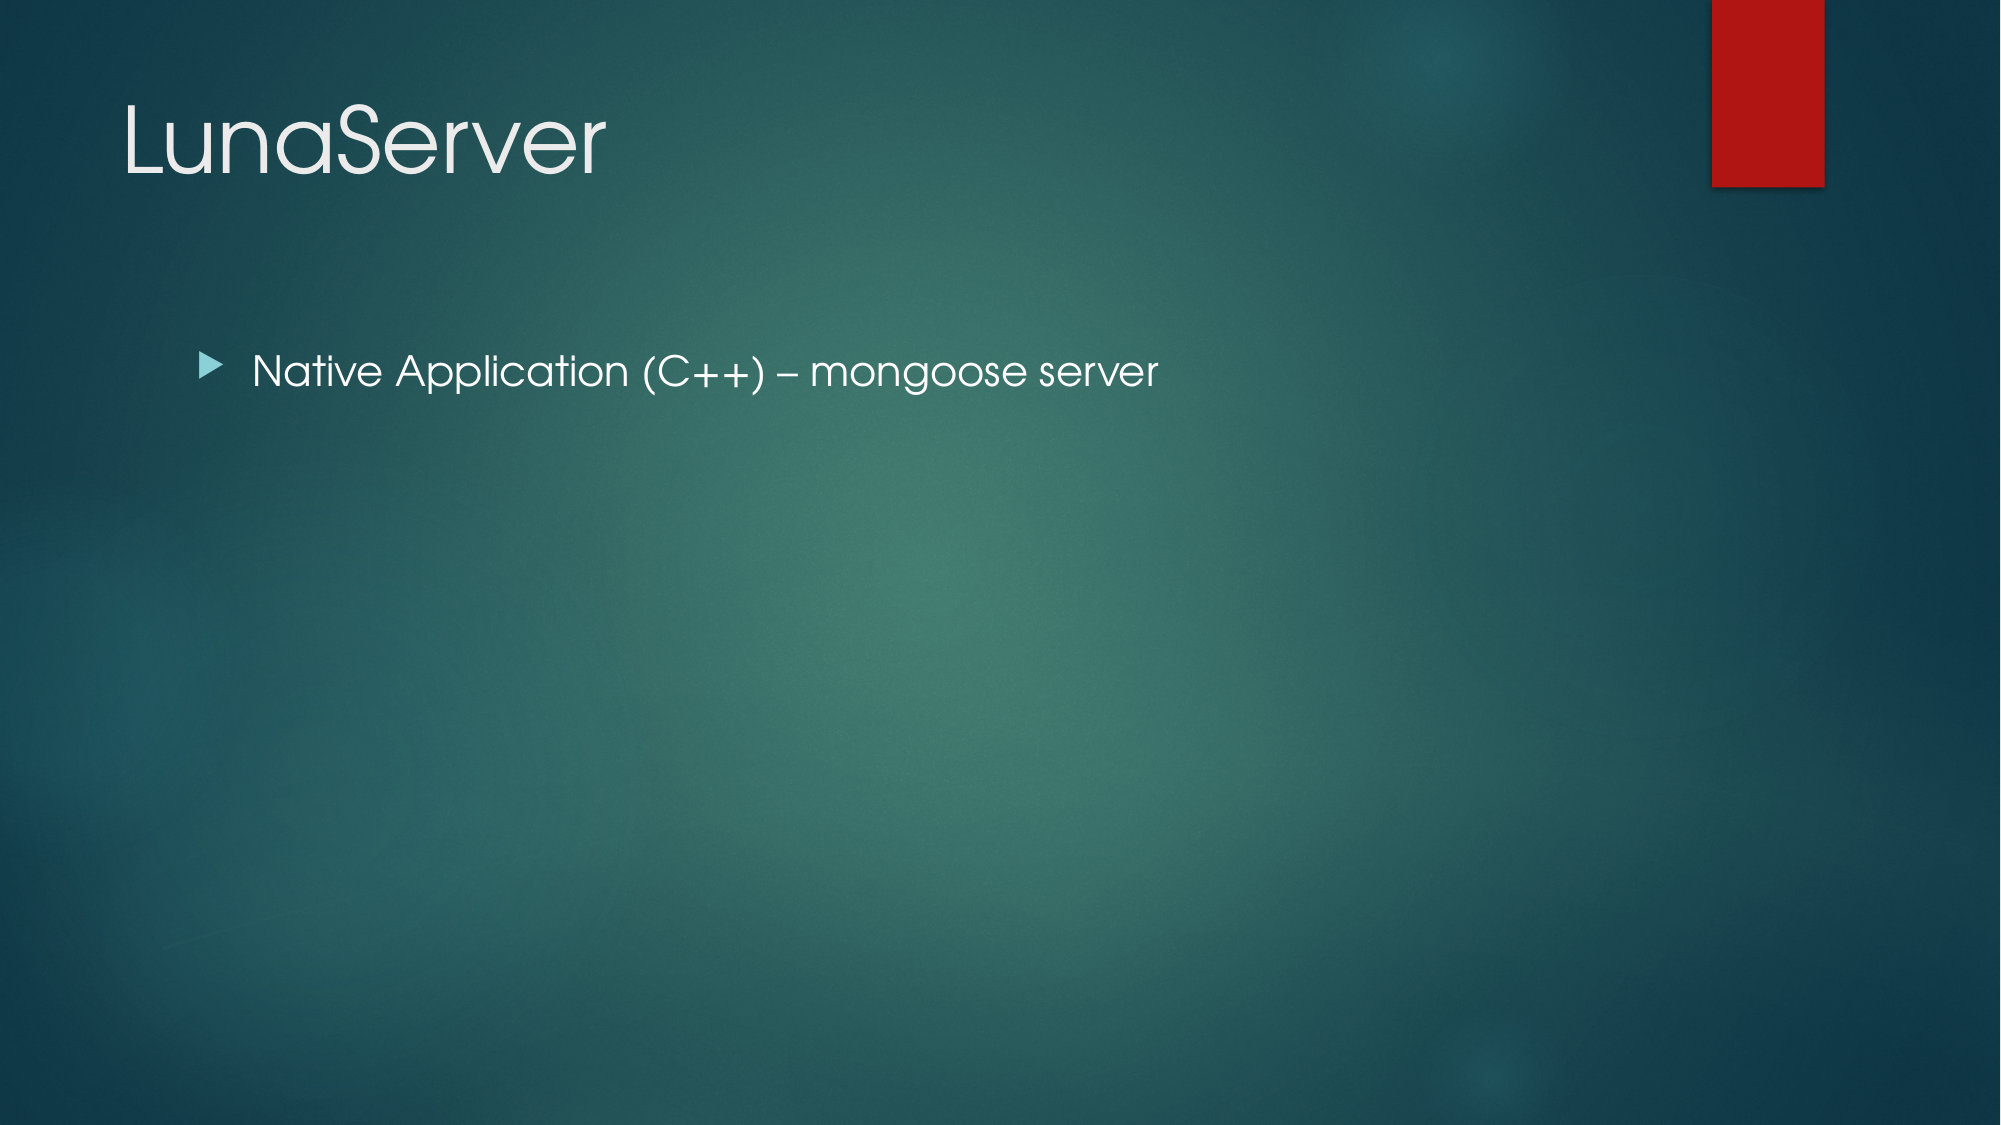

# LunaServer
Native Application (C++) – mongoose server